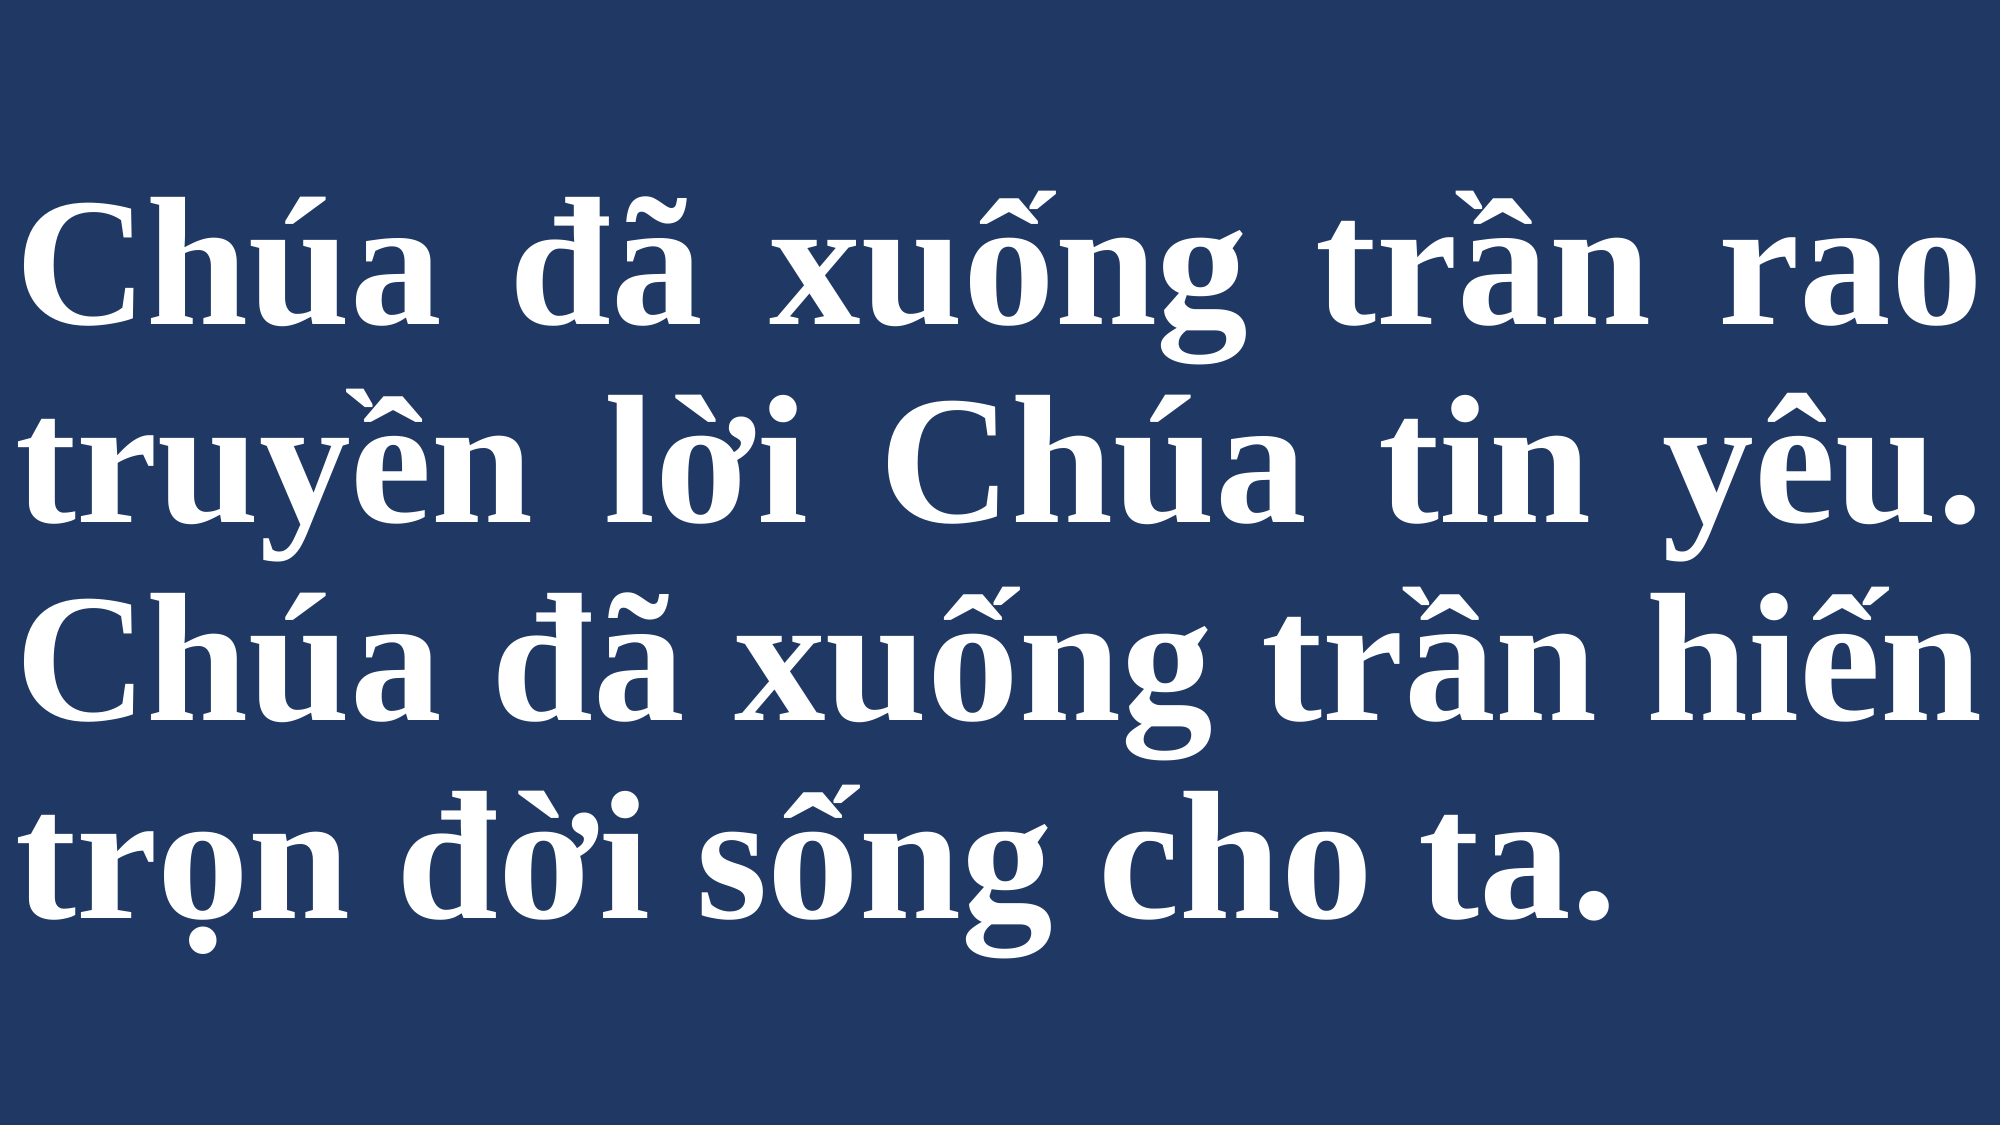

# Chúa đã xuống trần rao truyền lời Chúa tin yêu. Chúa đã xuống trần hiến trọn đời sống cho ta.